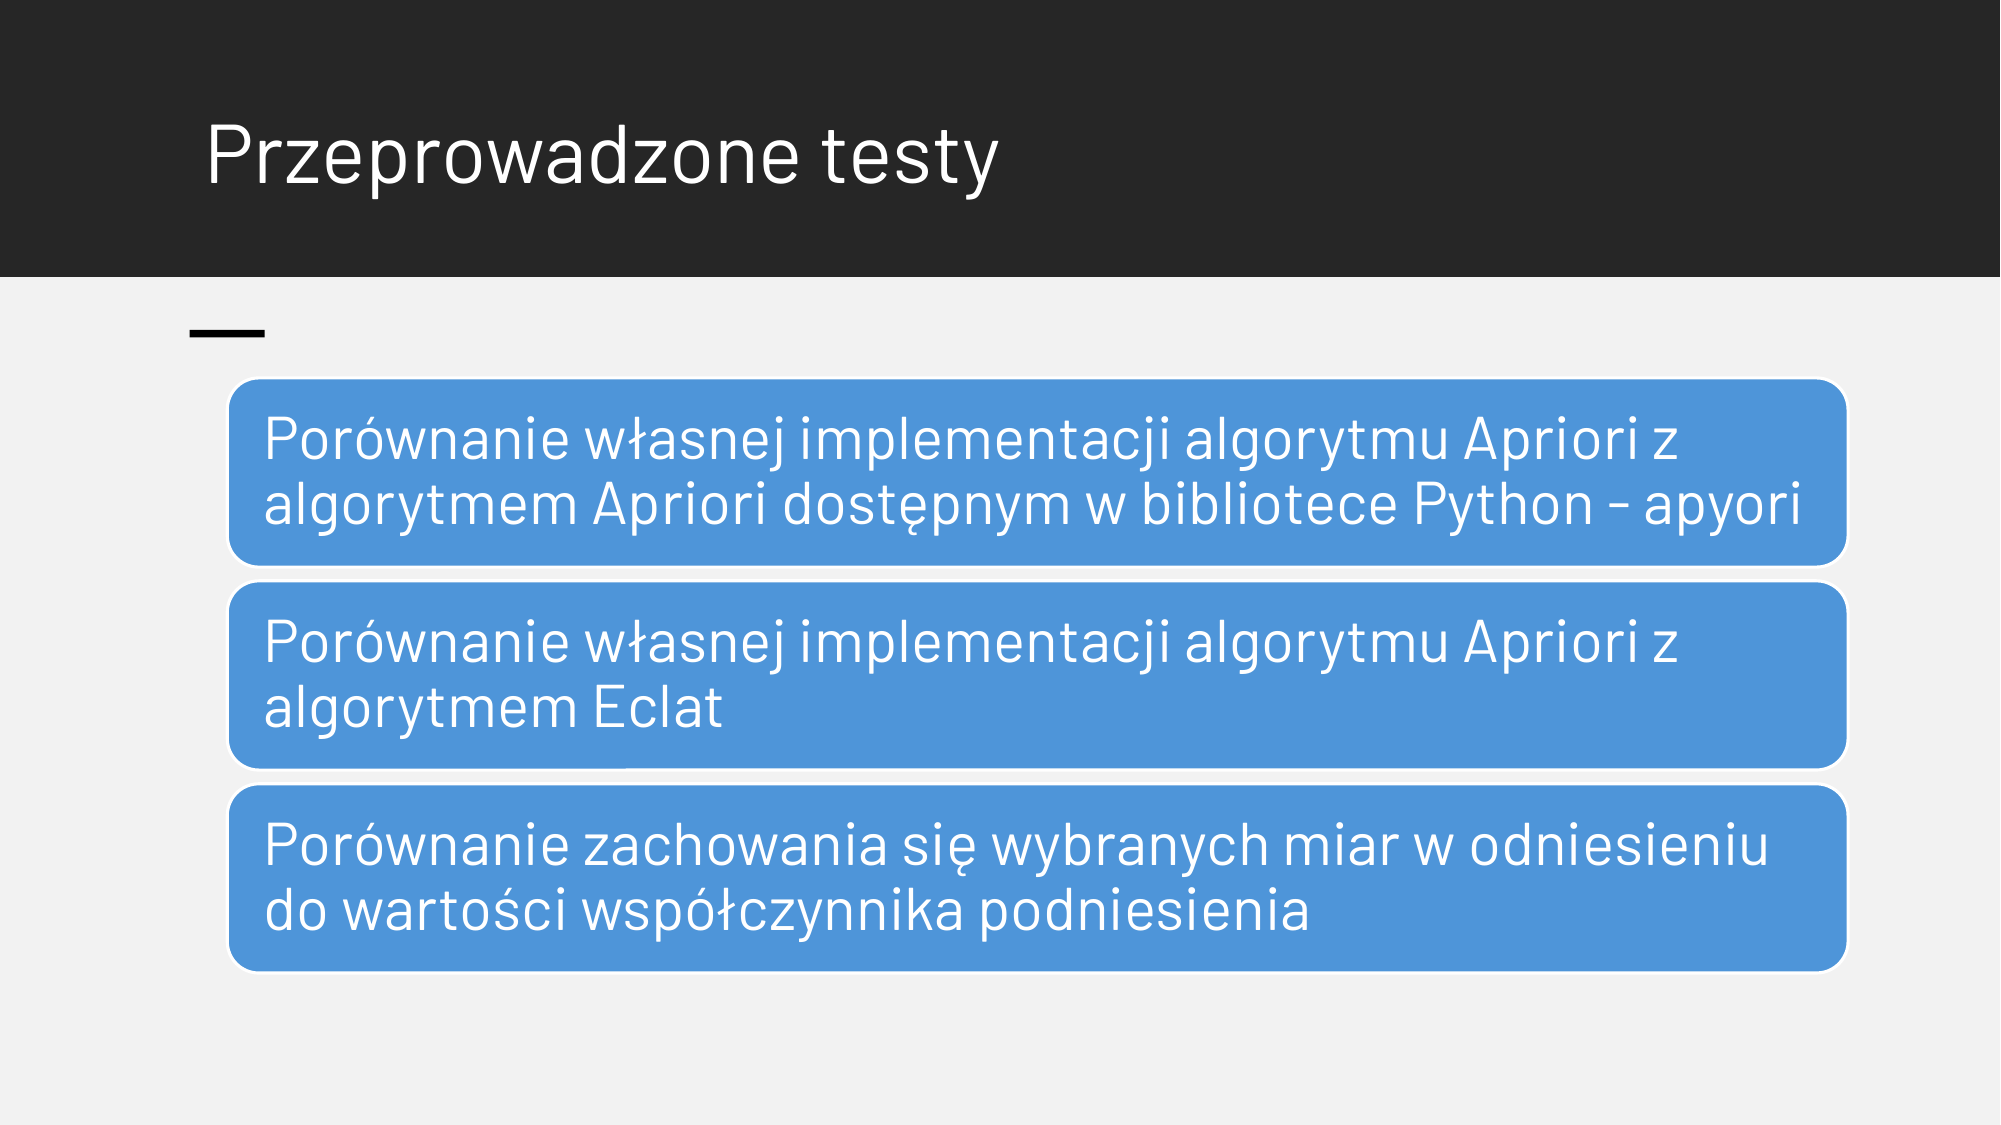

# Przeprowadzone testy

Porównanie własnej implementacji algorytmu Apriori z algorytmem Apriori dostępnym w bibliotece Python - apyori
Porównanie własnej implementacji algorytmu Apriori z algorytmem Eclat
Porównanie zachowania się wybranych miar w odniesieniu do wartości współczynnika podniesienia